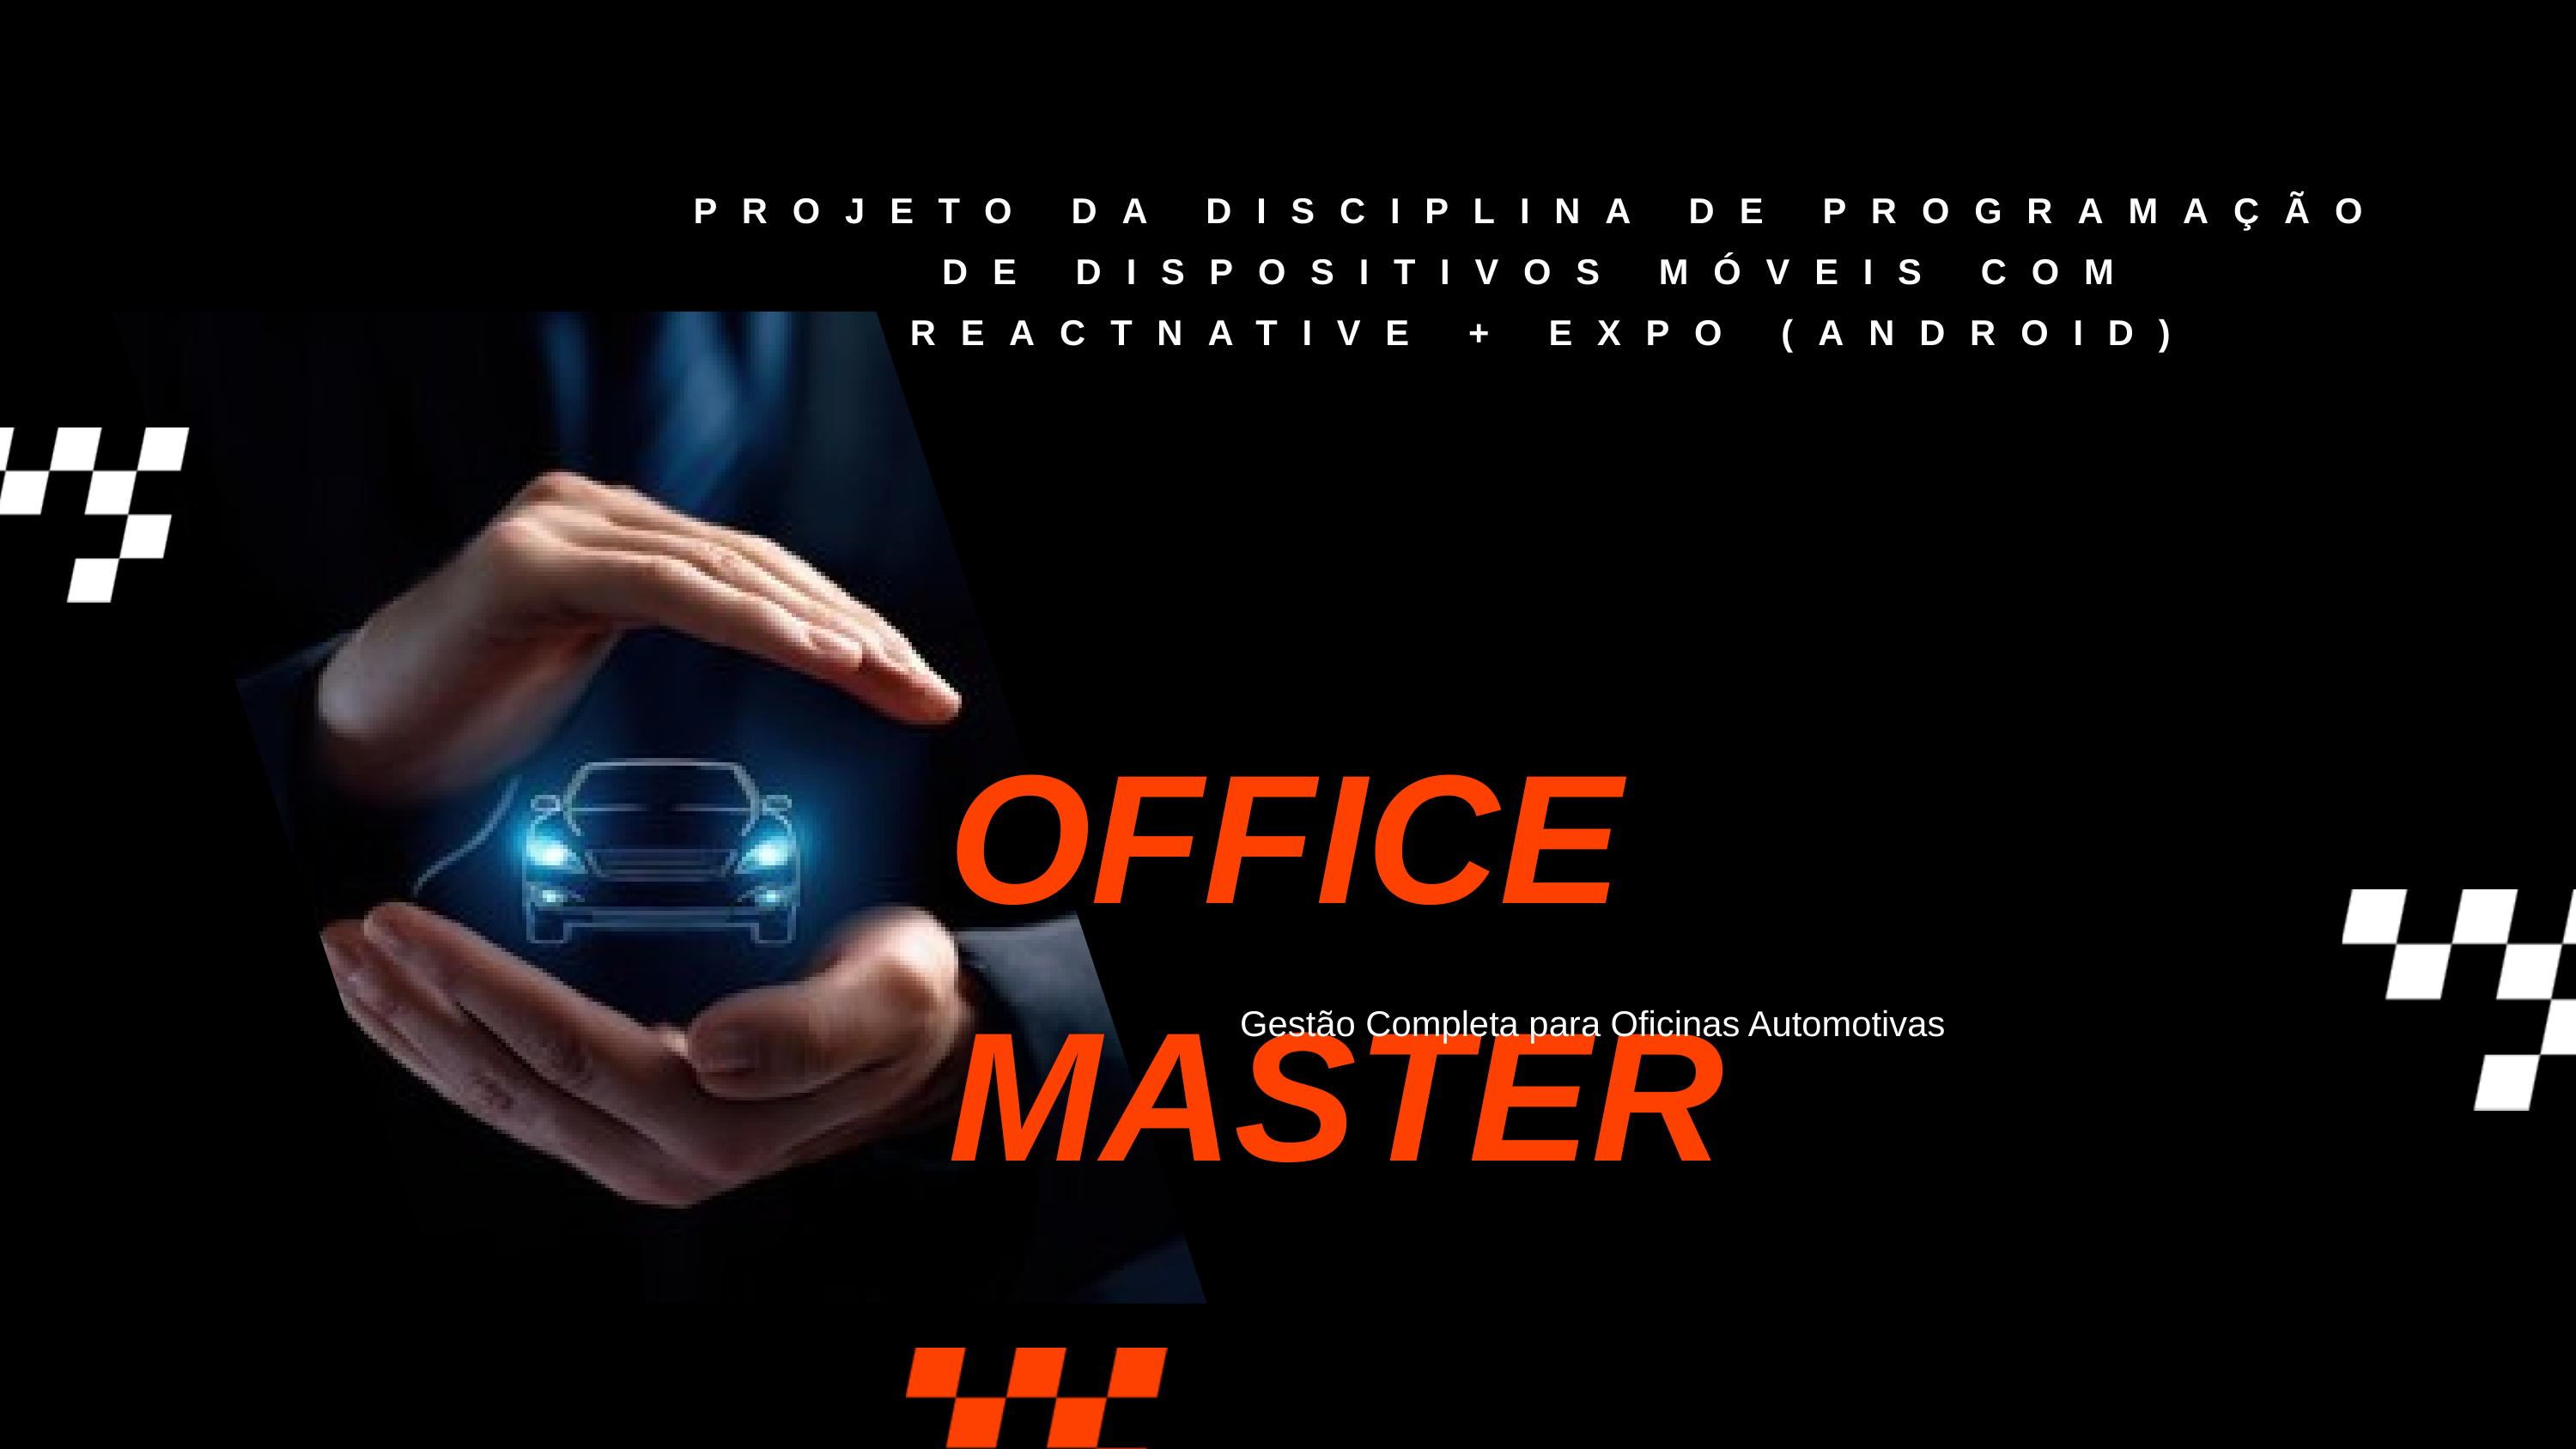

PROJETO DA DISCIPLINA DE PROGRAMAÇÃO DE DISPOSITIVOS MÓVEIS COM REACTNATIVE + EXPO (ANDROID)

OFFICE MASTER

Gestão Completa para Oficinas Automotivas